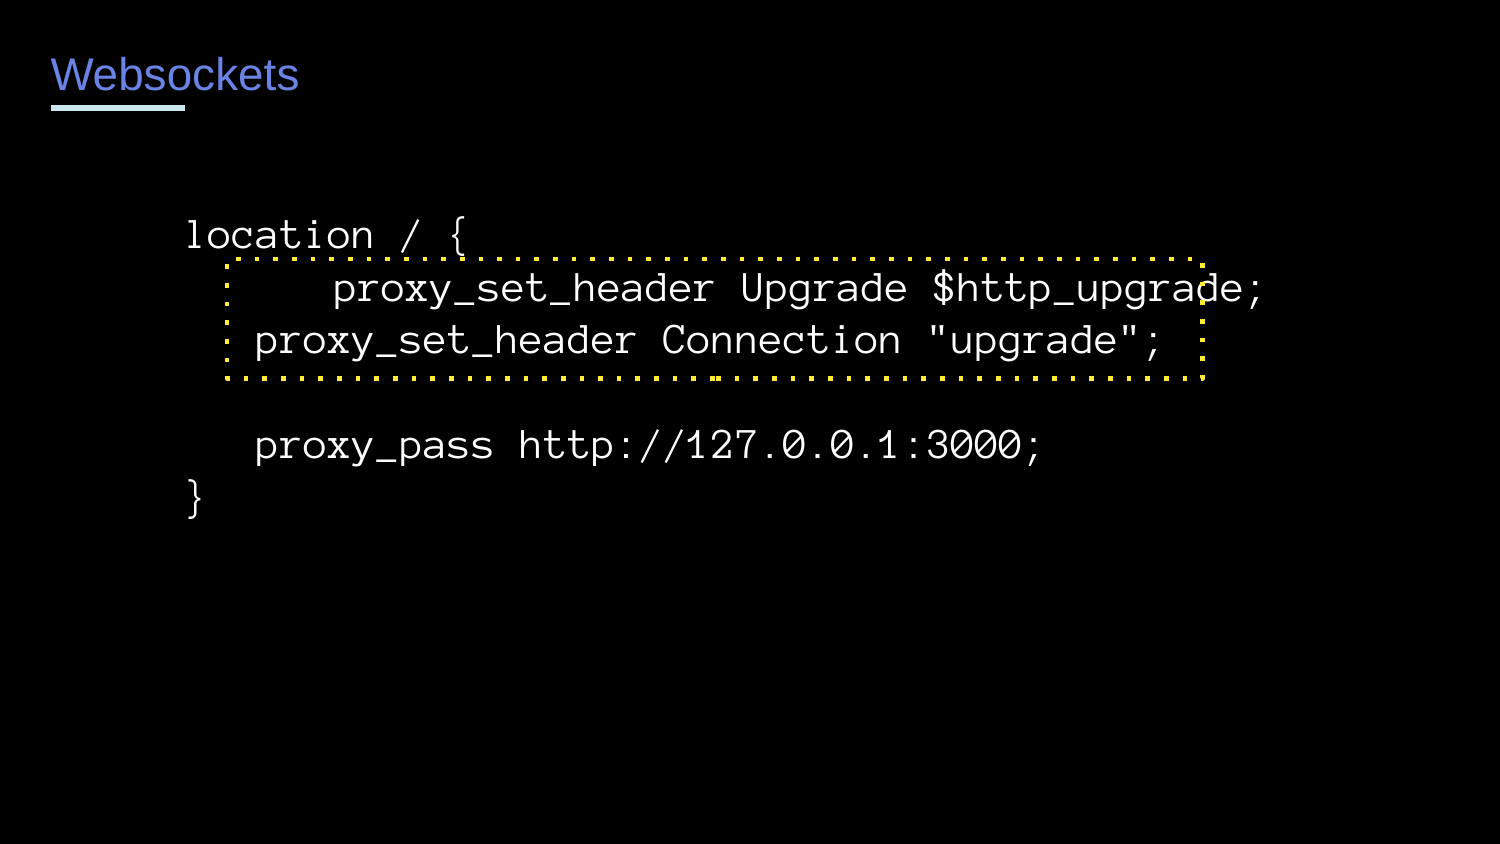

Websockets
location / {
	proxy_set_header Upgrade $http_upgrade;
   proxy_set_header Connection "upgrade";

   proxy_pass http://127.0.0.1:3000;
}